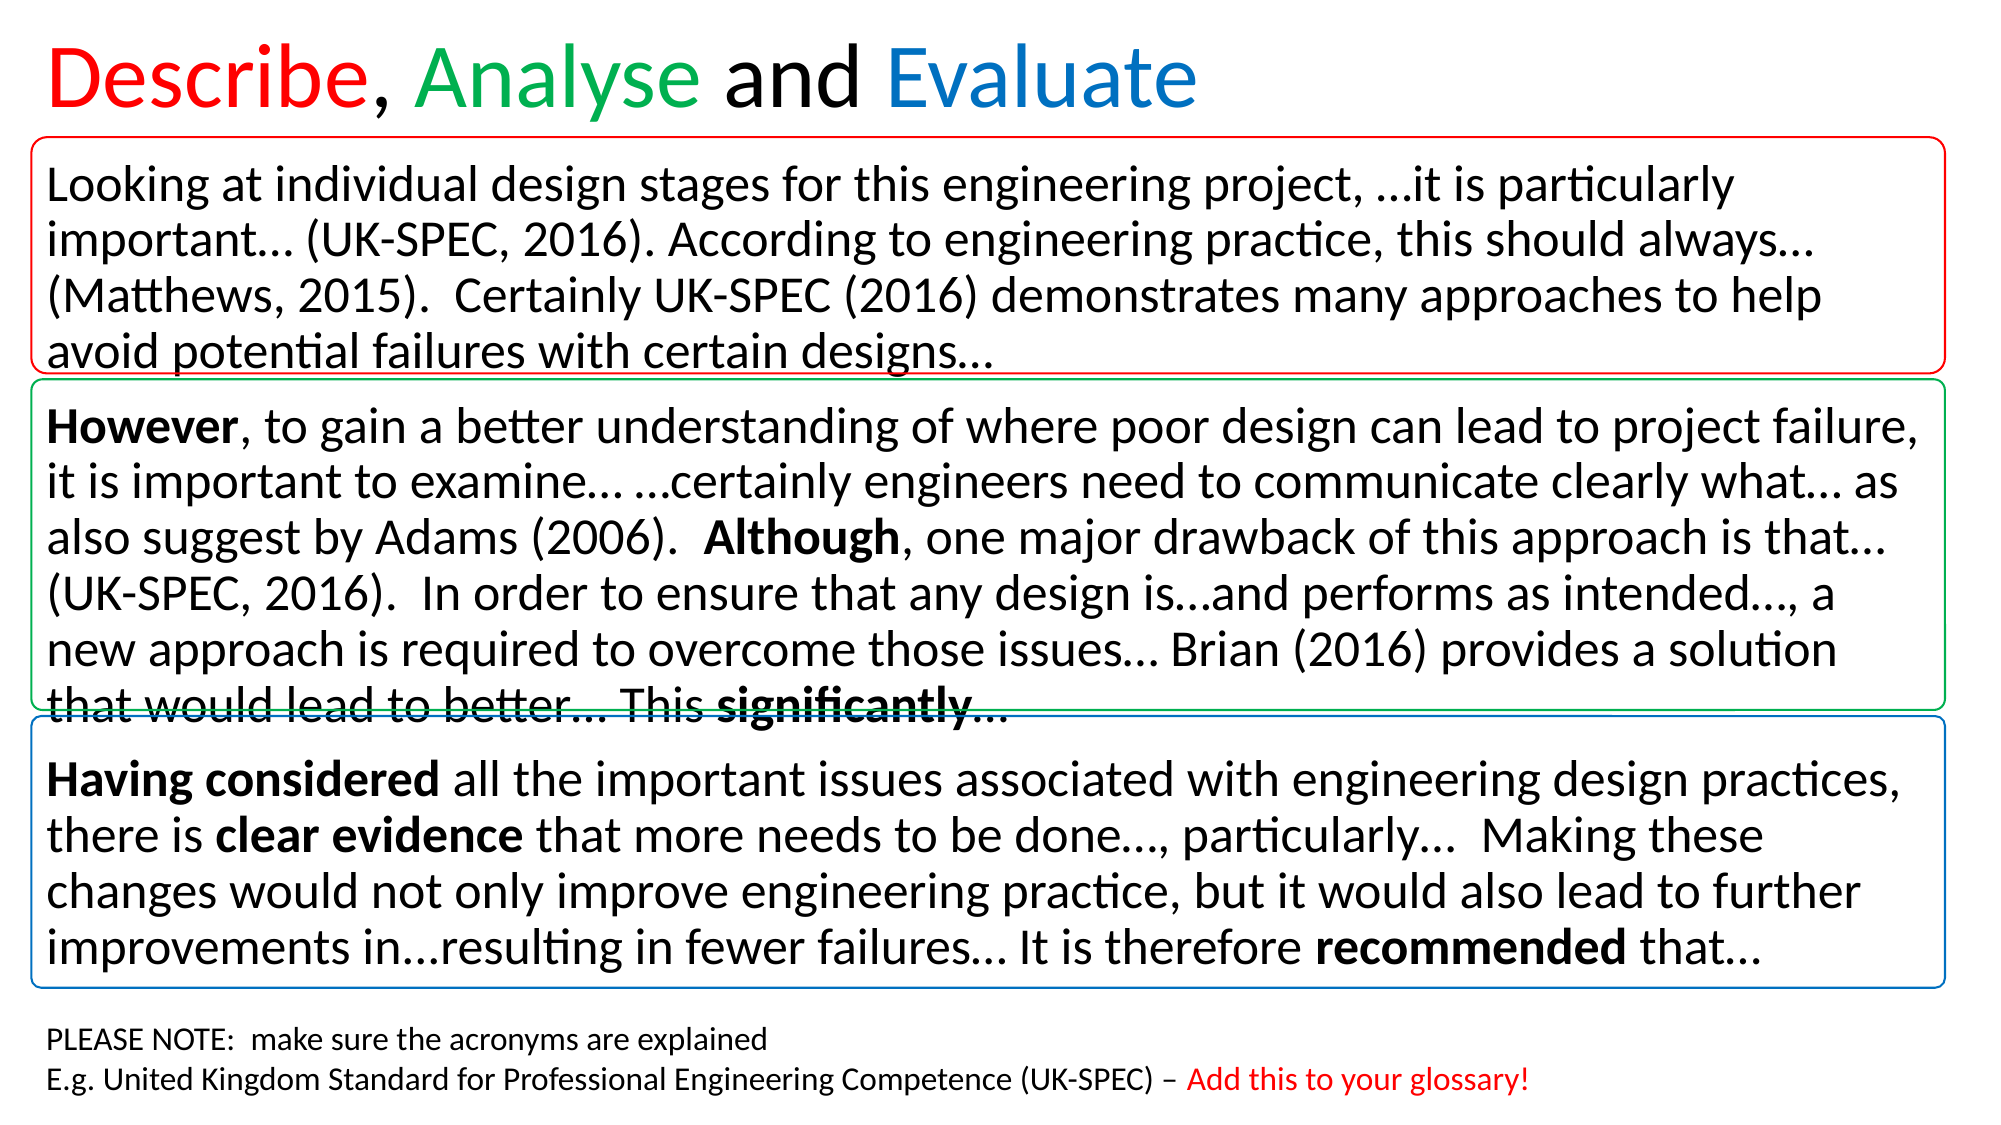

# Describe, Analyse and Evaluate

Looking at individual design stages for this engineering project, …it is particularly important… (UK-SPEC, 2016). According to engineering practice, this should always… (Matthews, 2015).  Certainly UK-SPEC (2016) demonstrates many approaches to help avoid potential failures with certain designs…
However, to gain a better understanding of where poor design can lead to project failure, it is important to examine… …certainly engineers need to communicate clearly what… as also suggest by Adams (2006).  Although, one major drawback of this approach is that… (UK-SPEC, 2016).  In order to ensure that any design is…and performs as intended…, a new approach is required to overcome those issues… Brian (2016) provides a solution that would lead to better… This significantly…
Having considered all the important issues associated with engineering design practices, there is clear evidence that more needs to be done…, particularly…  Making these changes would not only improve engineering practice, but it would also lead to further improvements in...resulting in fewer failures… It is therefore recommended that…

PLEASE NOTE:  make sure the acronyms are explained
E.g. United Kingdom Standard for Professional Engineering Competence (UK-SPEC) – Add this to your glossary!